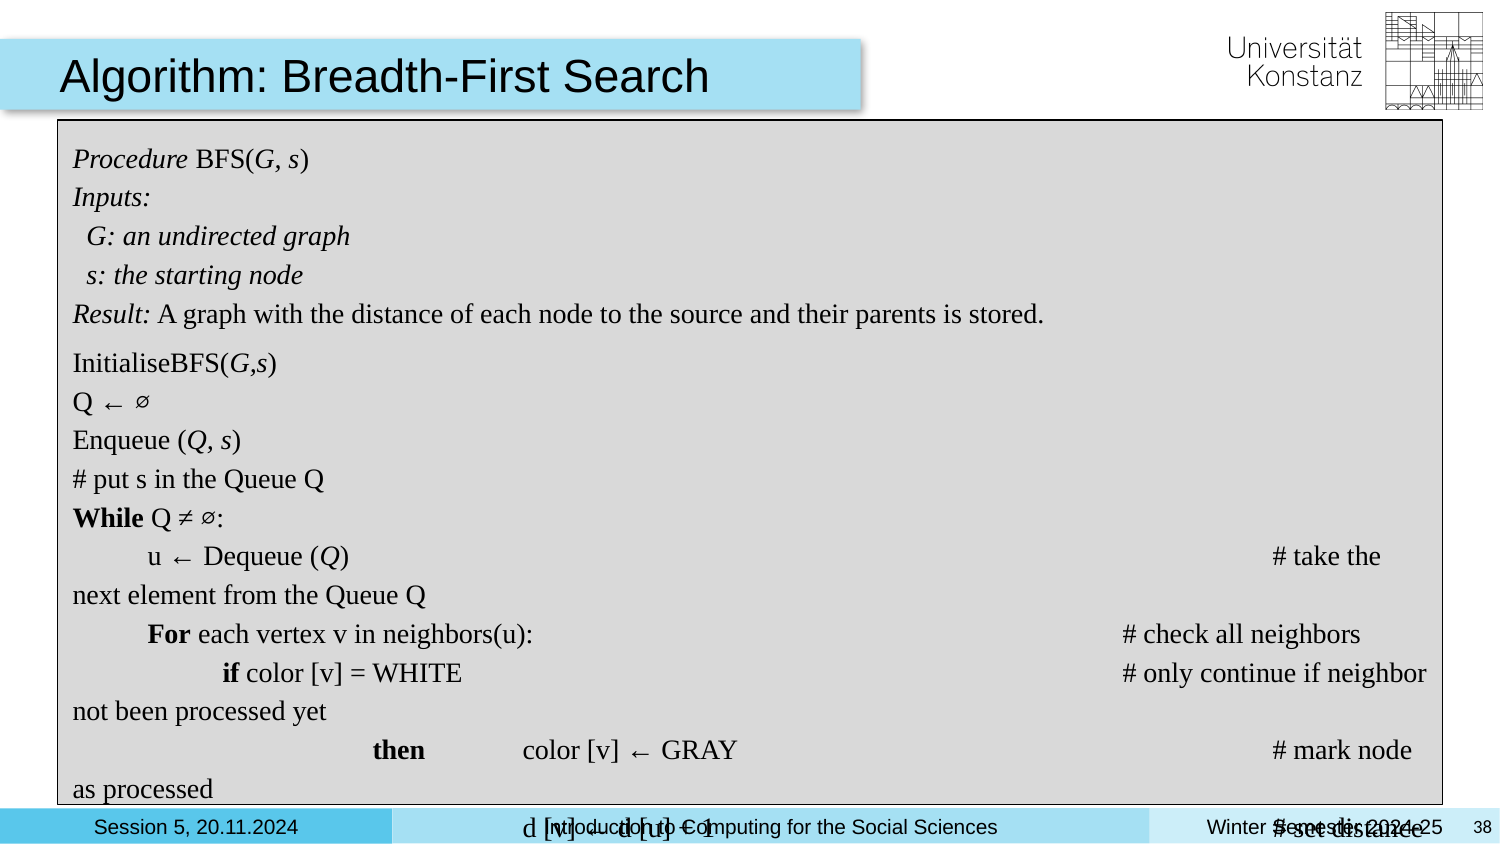

Algorithm: Breadth-First Search

Procedure BFS(G, s)
Inputs:
  G: an undirected graph
  s: the starting node
Result: A graph with the distance of each node to the source and their parents is stored.
InitialiseBFS(G,s)
Q ← ∅
Enqueue (Q, s)								# put s in the Queue Q
While Q ≠ ∅:
u ← Dequeue (Q)							# take the next element from the Queue Q
For each vertex v in neighbors(u):				# check all neighbors
	if color [v] = WHITE					# only continue if neighbor not been processed yet
		then 	color [v] ← GRAY				# mark node as processed
			d [v] ← d [u] + 1				# set distance to one greater as the prior node
			π [v] ← u					# set prior node as parent
			Enqueue (Q, v)				# put v in the Queue Q
color [u] ← BLACK						# mark that all neighbors have been processed